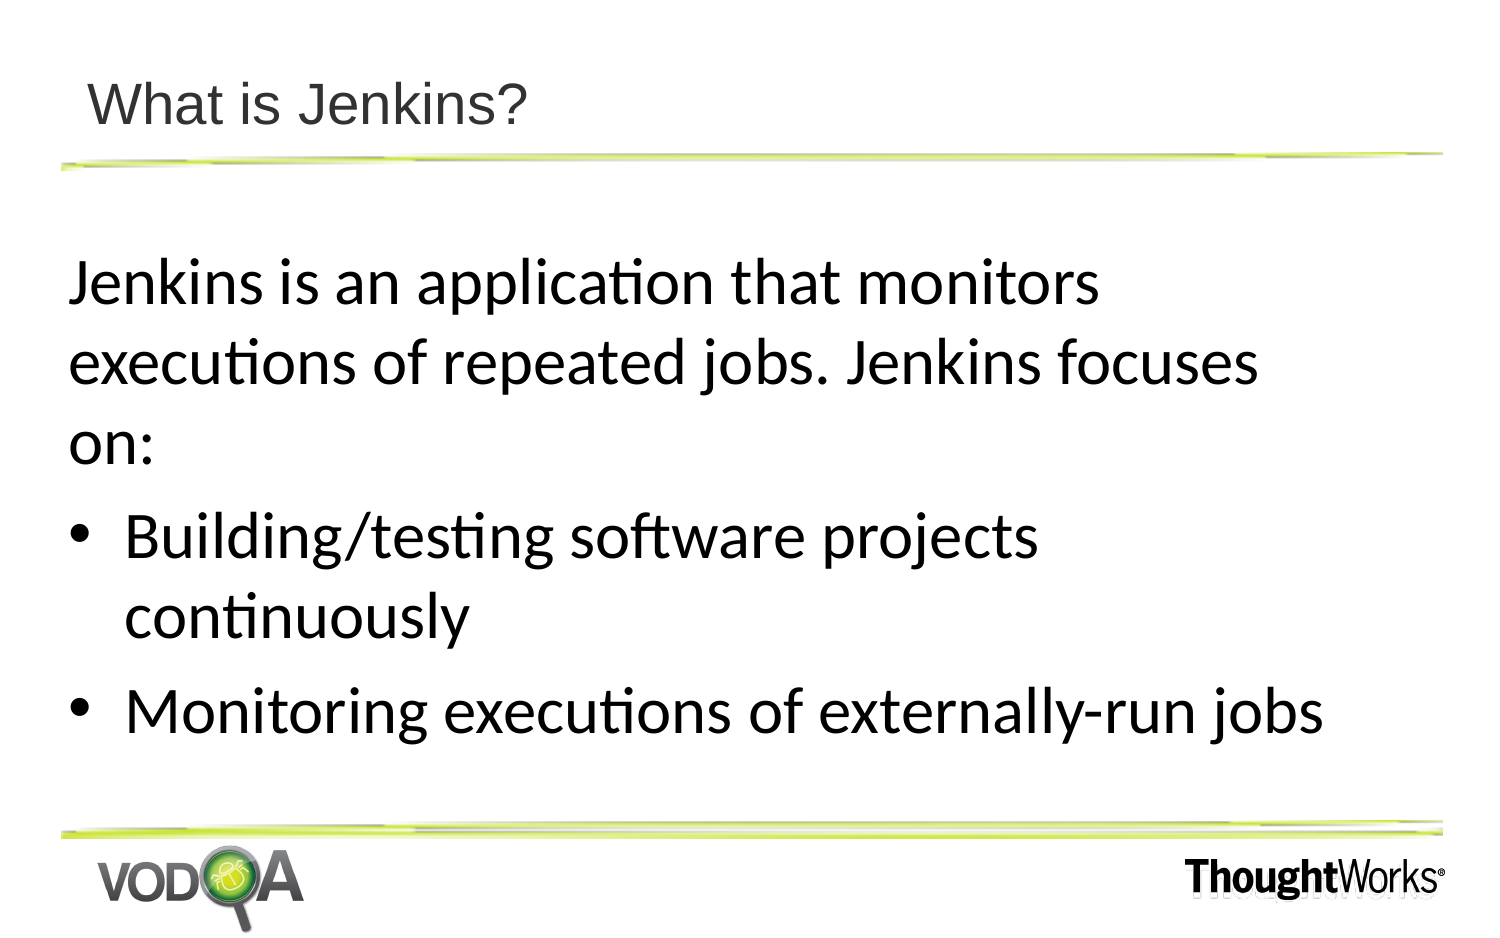

# What is Jenkins?
Jenkins is an application that monitors executions of repeated jobs. Jenkins focuses on:
Building/testing software projects continuously
Monitoring executions of externally-run jobs